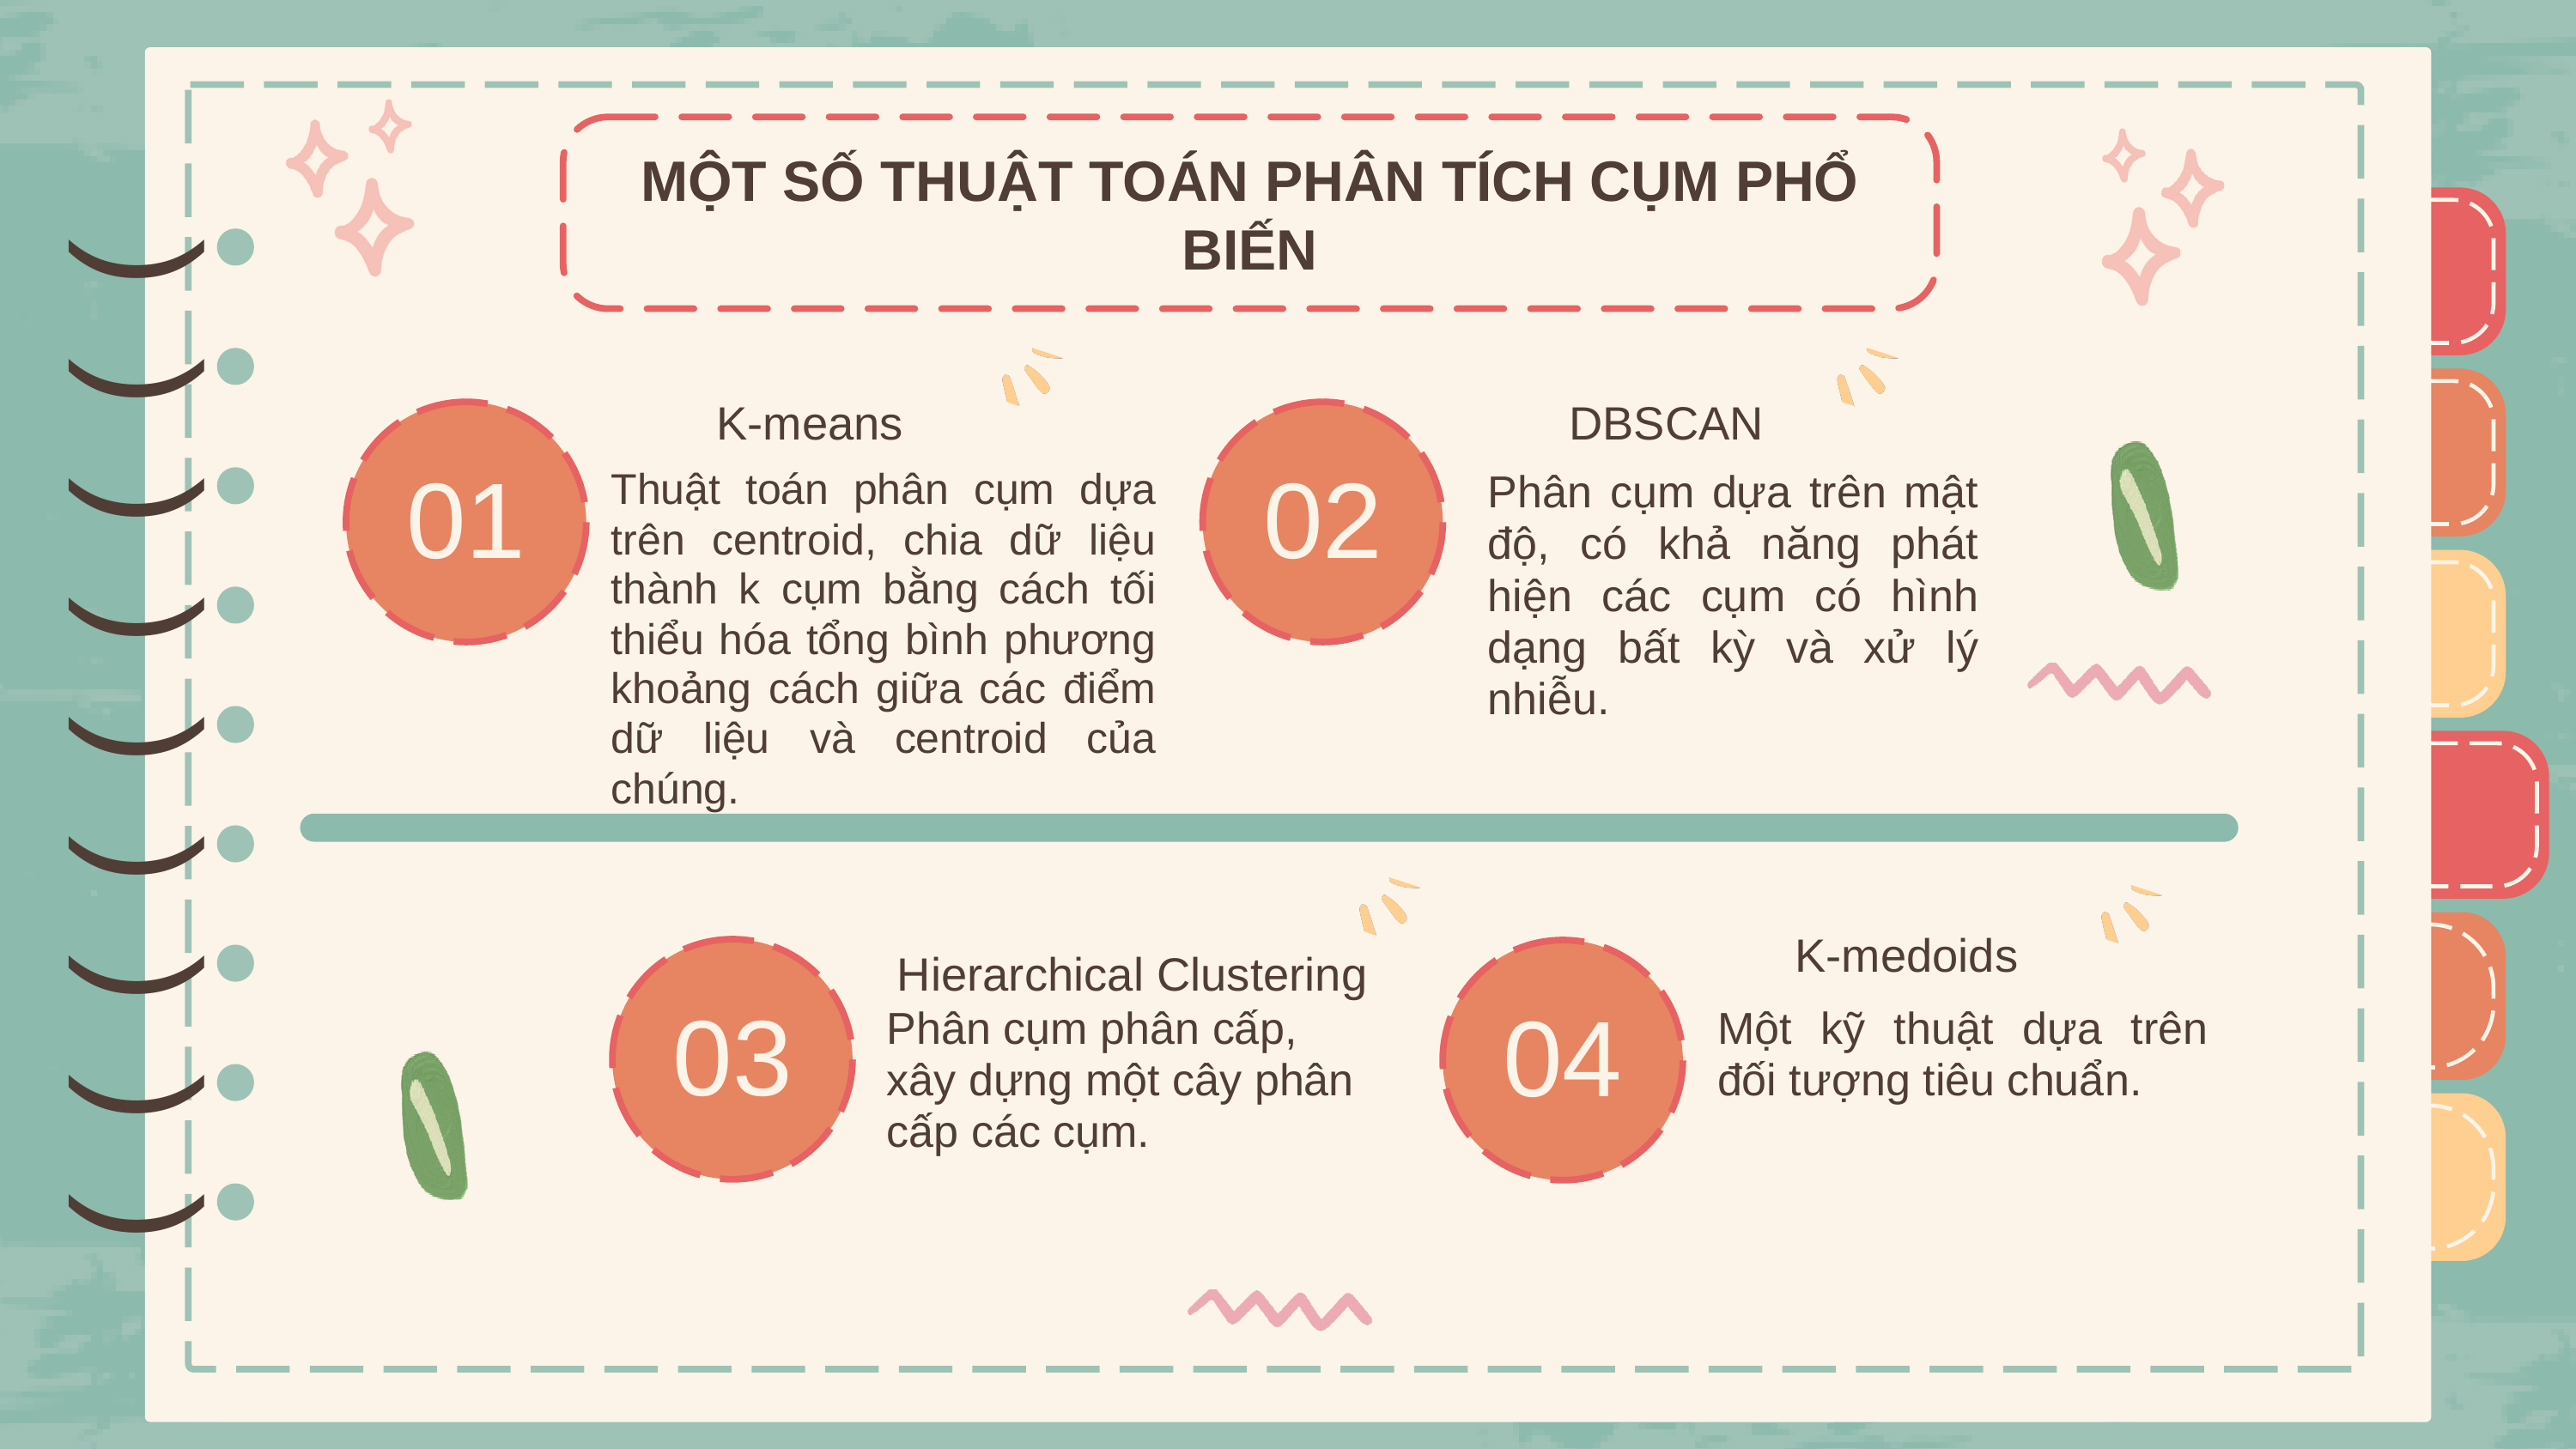

MỘT SỐ THUẬT TOÁN PHÂN TÍCH CỤM PHỔ BIẾN

)
)
)
)
)
)
)
)
)

)
)
)
)
)
)
)
)
)

K-means

01
Thuật toán phân cụm dựa trên centroid, chia dữ liệu thành k cụm bằng cách tối thiểu hóa tổng bình phương khoảng cách giữa các điểm dữ liệu và centroid của chúng.

DBSCAN

02
Phân cụm dựa trên mật độ, có khả năng phát hiện các cụm có hình dạng bất kỳ và xử lý nhiễu.

K-medoids

04
Một kỹ thuật dựa trên đối tượng tiêu chuẩn.

Hierarchical Clustering

03
Phân cụm phân cấp, xây dựng một cây phân cấp các cụm.